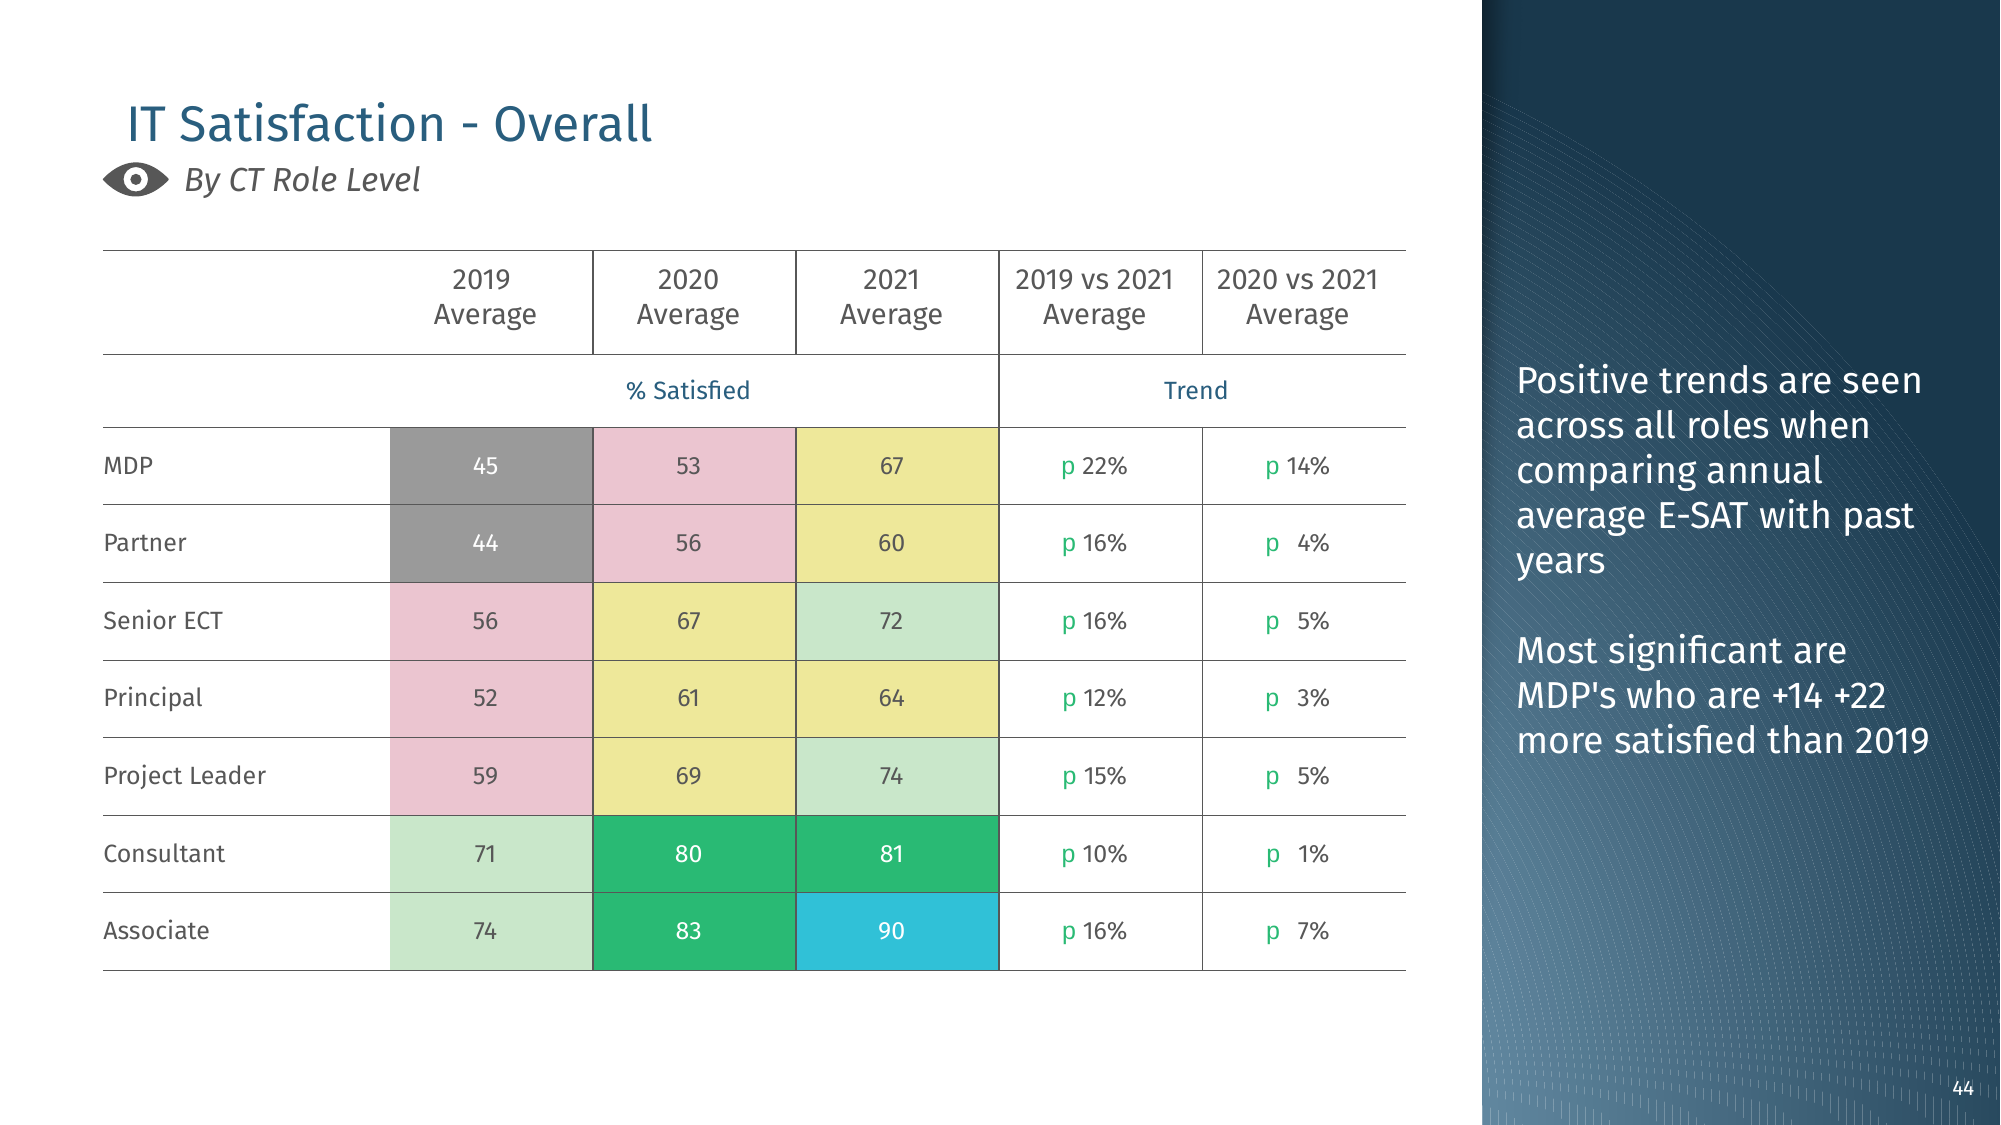

Positive trends are seen across all roles when comparing annual average E-SAT with past years

Most significant are MDP's who are +14 +22 more satisfied than 2019
IT Satisfaction - Overall

By CT Role Level
|  | 2019 Average | 2020 Average | 2021 Average | 2019 vs 2021 Average | 2020 vs 2021 Average |
| --- | --- | --- | --- | --- | --- |
|  | % Satisfied |  |  | Trend | % Satisfied |
| MDP | 45 | 53 | 67 | p 22% | p 14% |
| Partner | 44 | 56 | 60 | p 16% | p 14% |
| Senior ECT | 56 | 67 | 72 | p 16% | p 15% |
| Principal | 52 | 61 | 64 | p 12% | p 13% |
| Project Leader | 59 | 69 | 74 | p 15% | p 15% |
| Consultant | 71 | 80 | 81 | p 10% | p 11% |
| Associate | 74 | 83 | 90 | p 16% | p 17% |